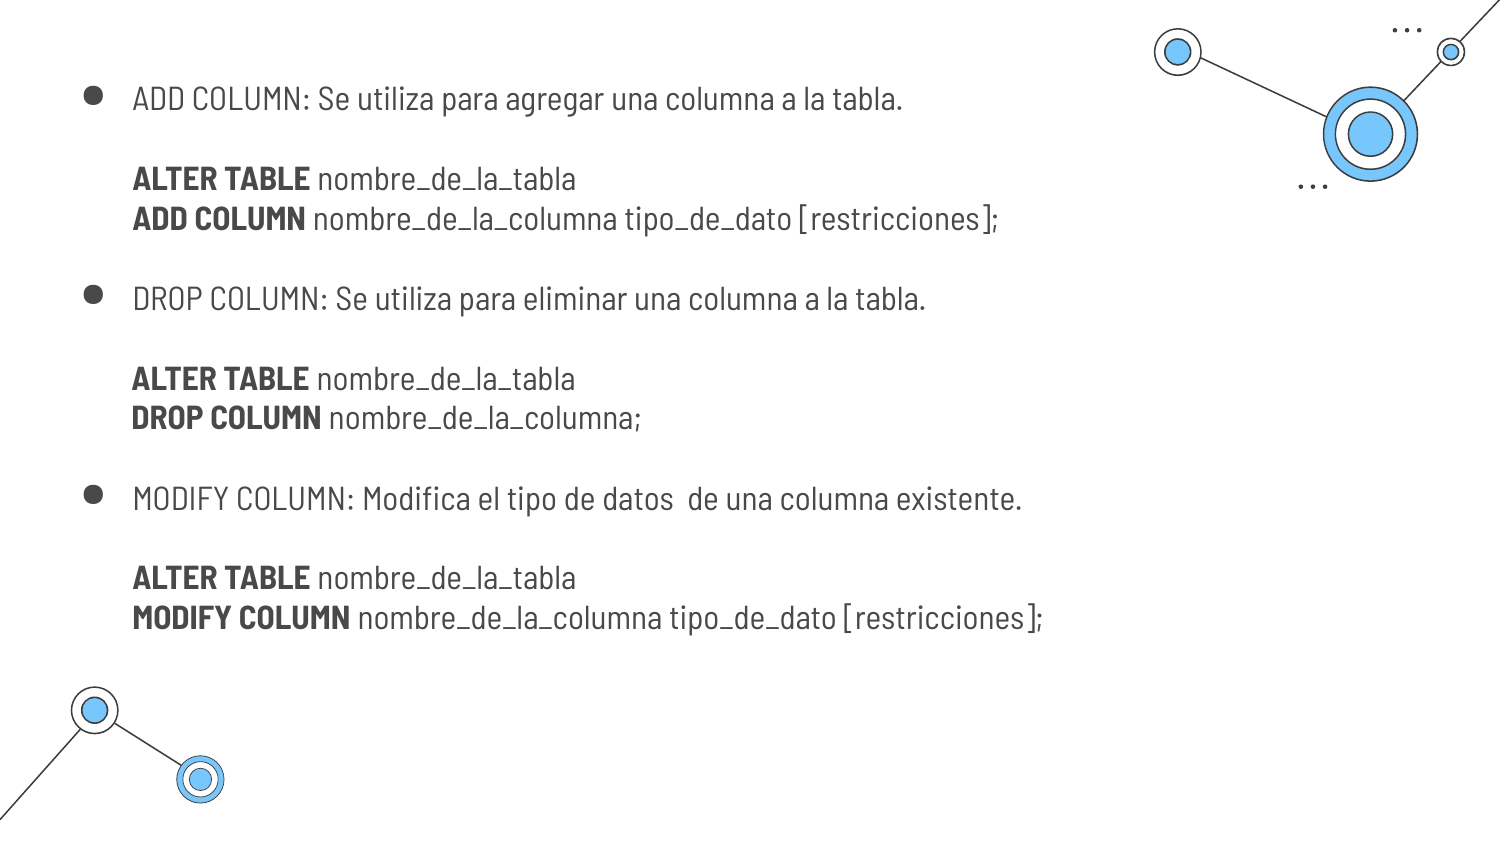

ADD COLUMN: Se utiliza para agregar una columna a la tabla.

ALTER TABLE nombre_de_la_tabla
ADD COLUMN nombre_de_la_columna tipo_de_dato [restricciones];

DROP COLUMN: Se utiliza para eliminar una columna a la tabla.

           ALTER TABLE nombre_de_la_tabla
           DROP COLUMN nombre_de_la_columna;

MODIFY COLUMN: Modifica el tipo de datos  de una columna existente.

ALTER TABLE nombre_de_la_tabla
MODIFY COLUMN nombre_de_la_columna tipo_de_dato [restricciones];